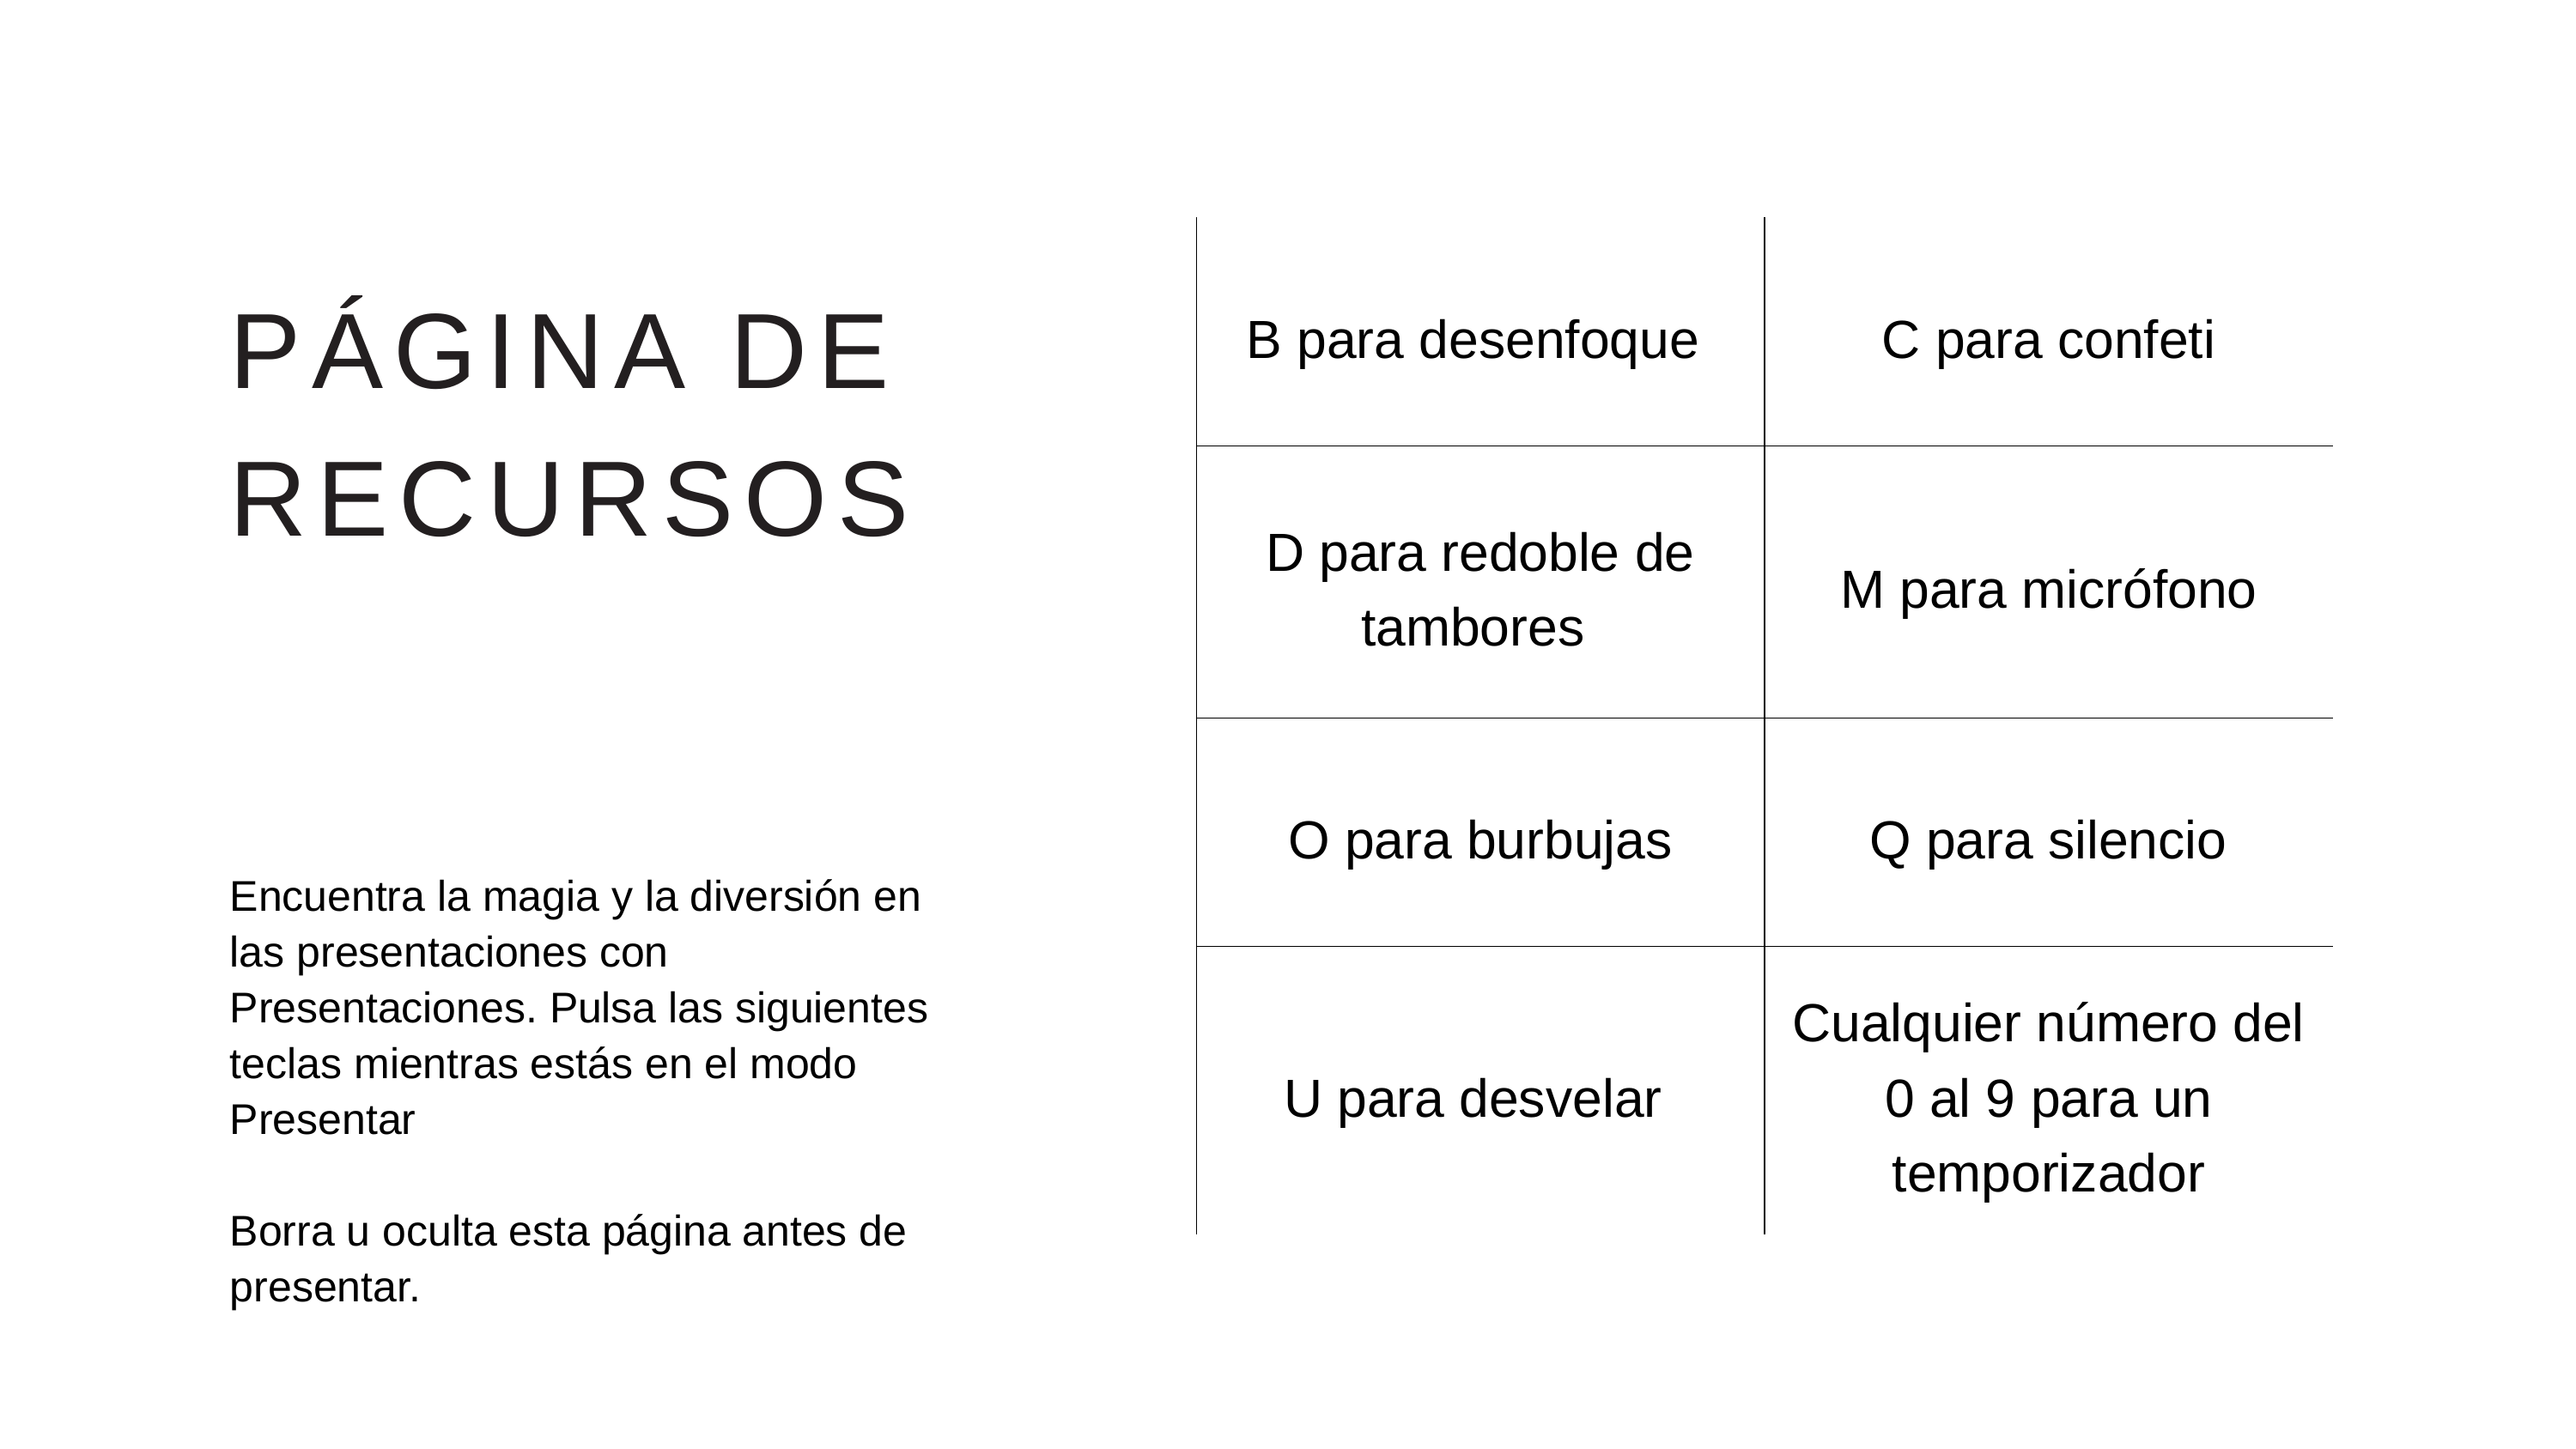

| B para desenfoque | C para confeti |
| --- | --- |
| D para redoble de tambores | M para micrófono |
| O para burbujas | Q para silencio |
| U para desvelar | Cualquier número del 0 al 9 para un temporizador |
PÁGINA DE RECURSOS
Encuentra la magia y la diversión en las presentaciones con Presentaciones. Pulsa las siguientes teclas mientras estás en el modo Presentar

Borra u oculta esta página antes de presentar.